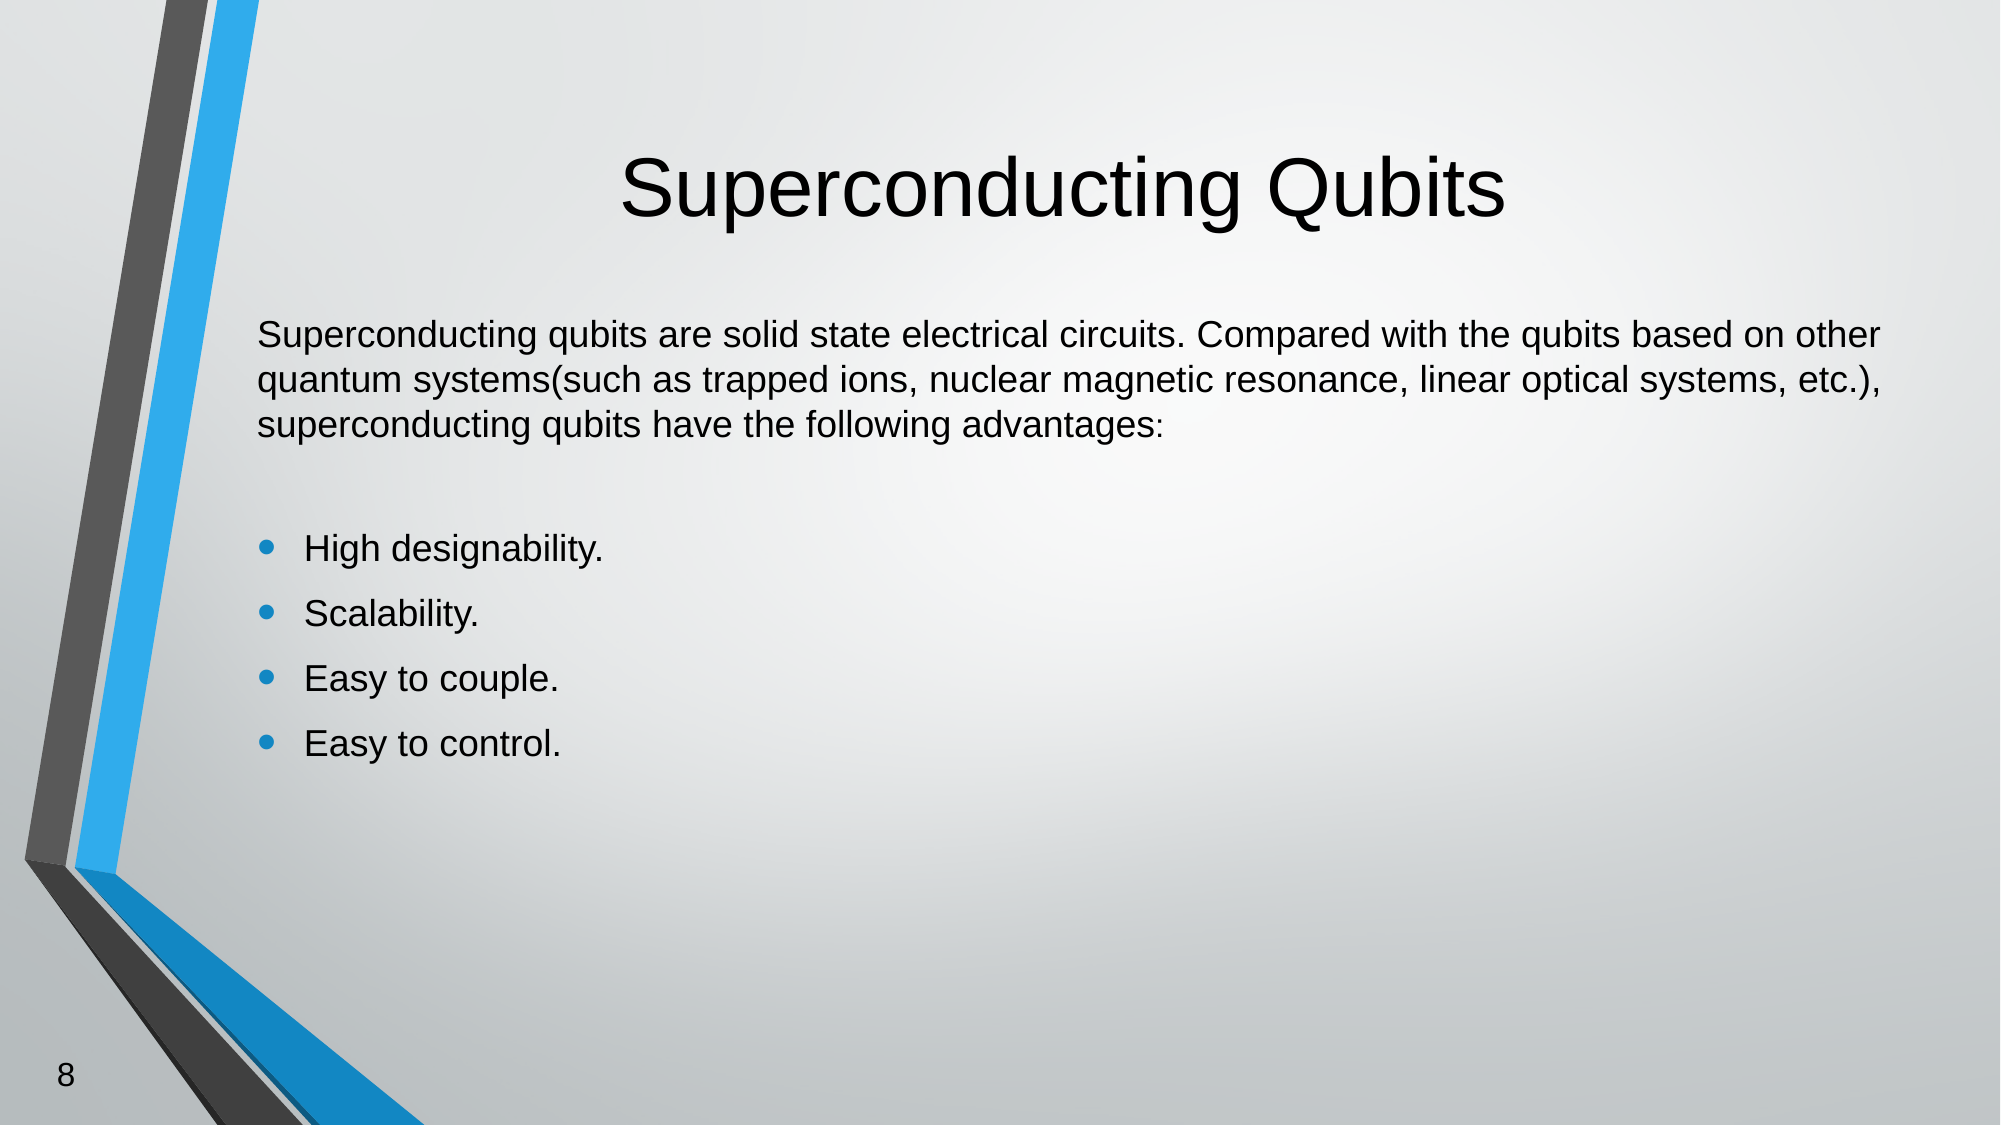

# Superconducting Qubits
Superconducting qubits are solid state electrical circuits. Compared with the qubits based on other quantum systems(such as trapped ions, nuclear magnetic resonance, linear optical systems, etc.), superconducting qubits have the following advantages:

High designability.
Scalability.
Easy to couple.
Easy to control.
8